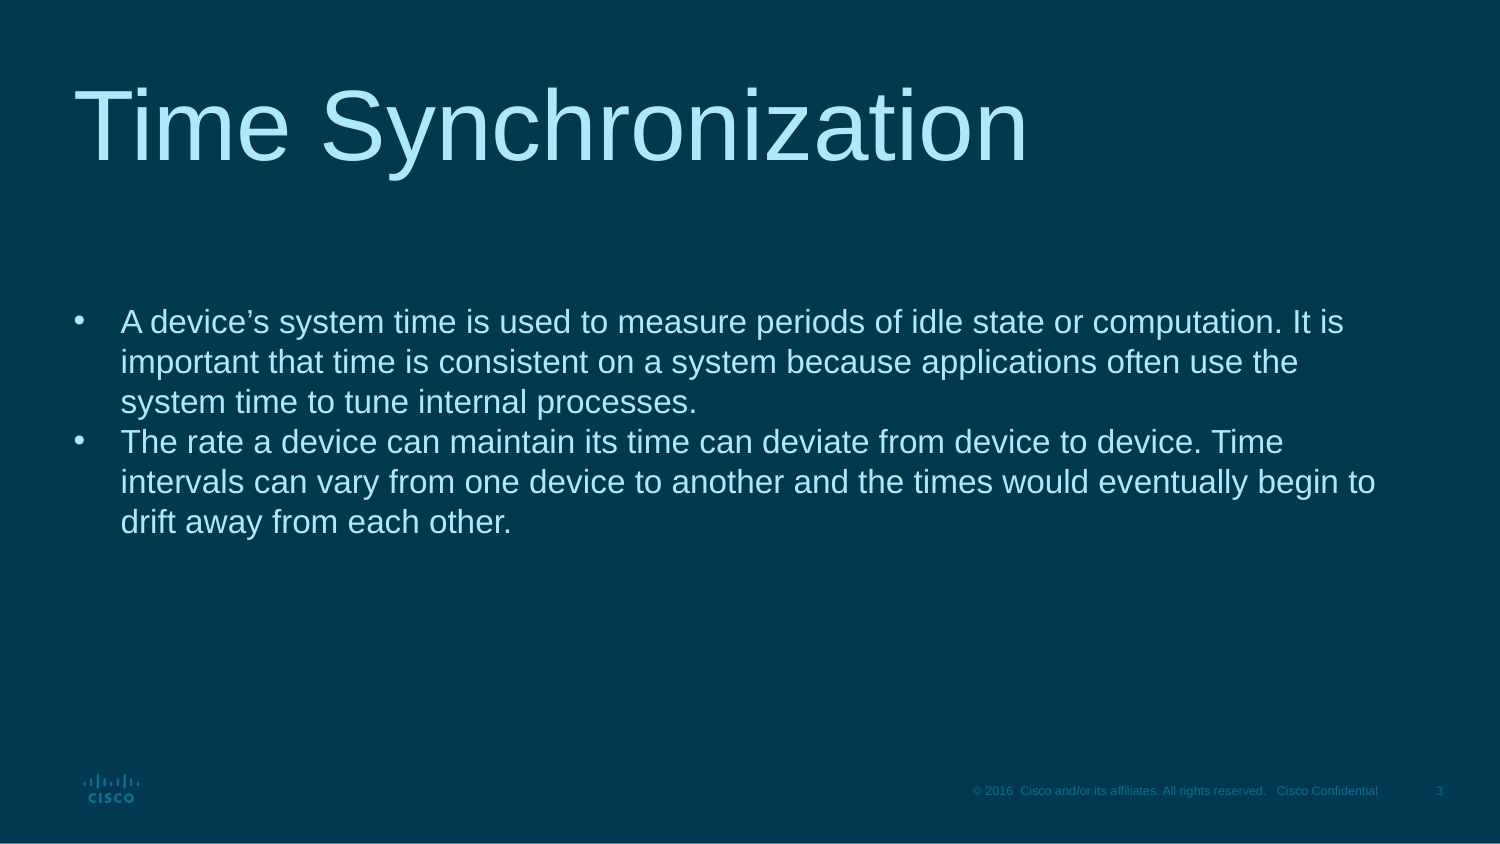

# Time Synchronization
A device’s system time is used to measure periods of idle state or computation. It is important that time is consistent on a system because applications often use the system time to tune internal processes.
The rate a device can maintain its time can deviate from device to device. Time intervals can vary from one device to another and the times would eventually begin to drift away from each other.